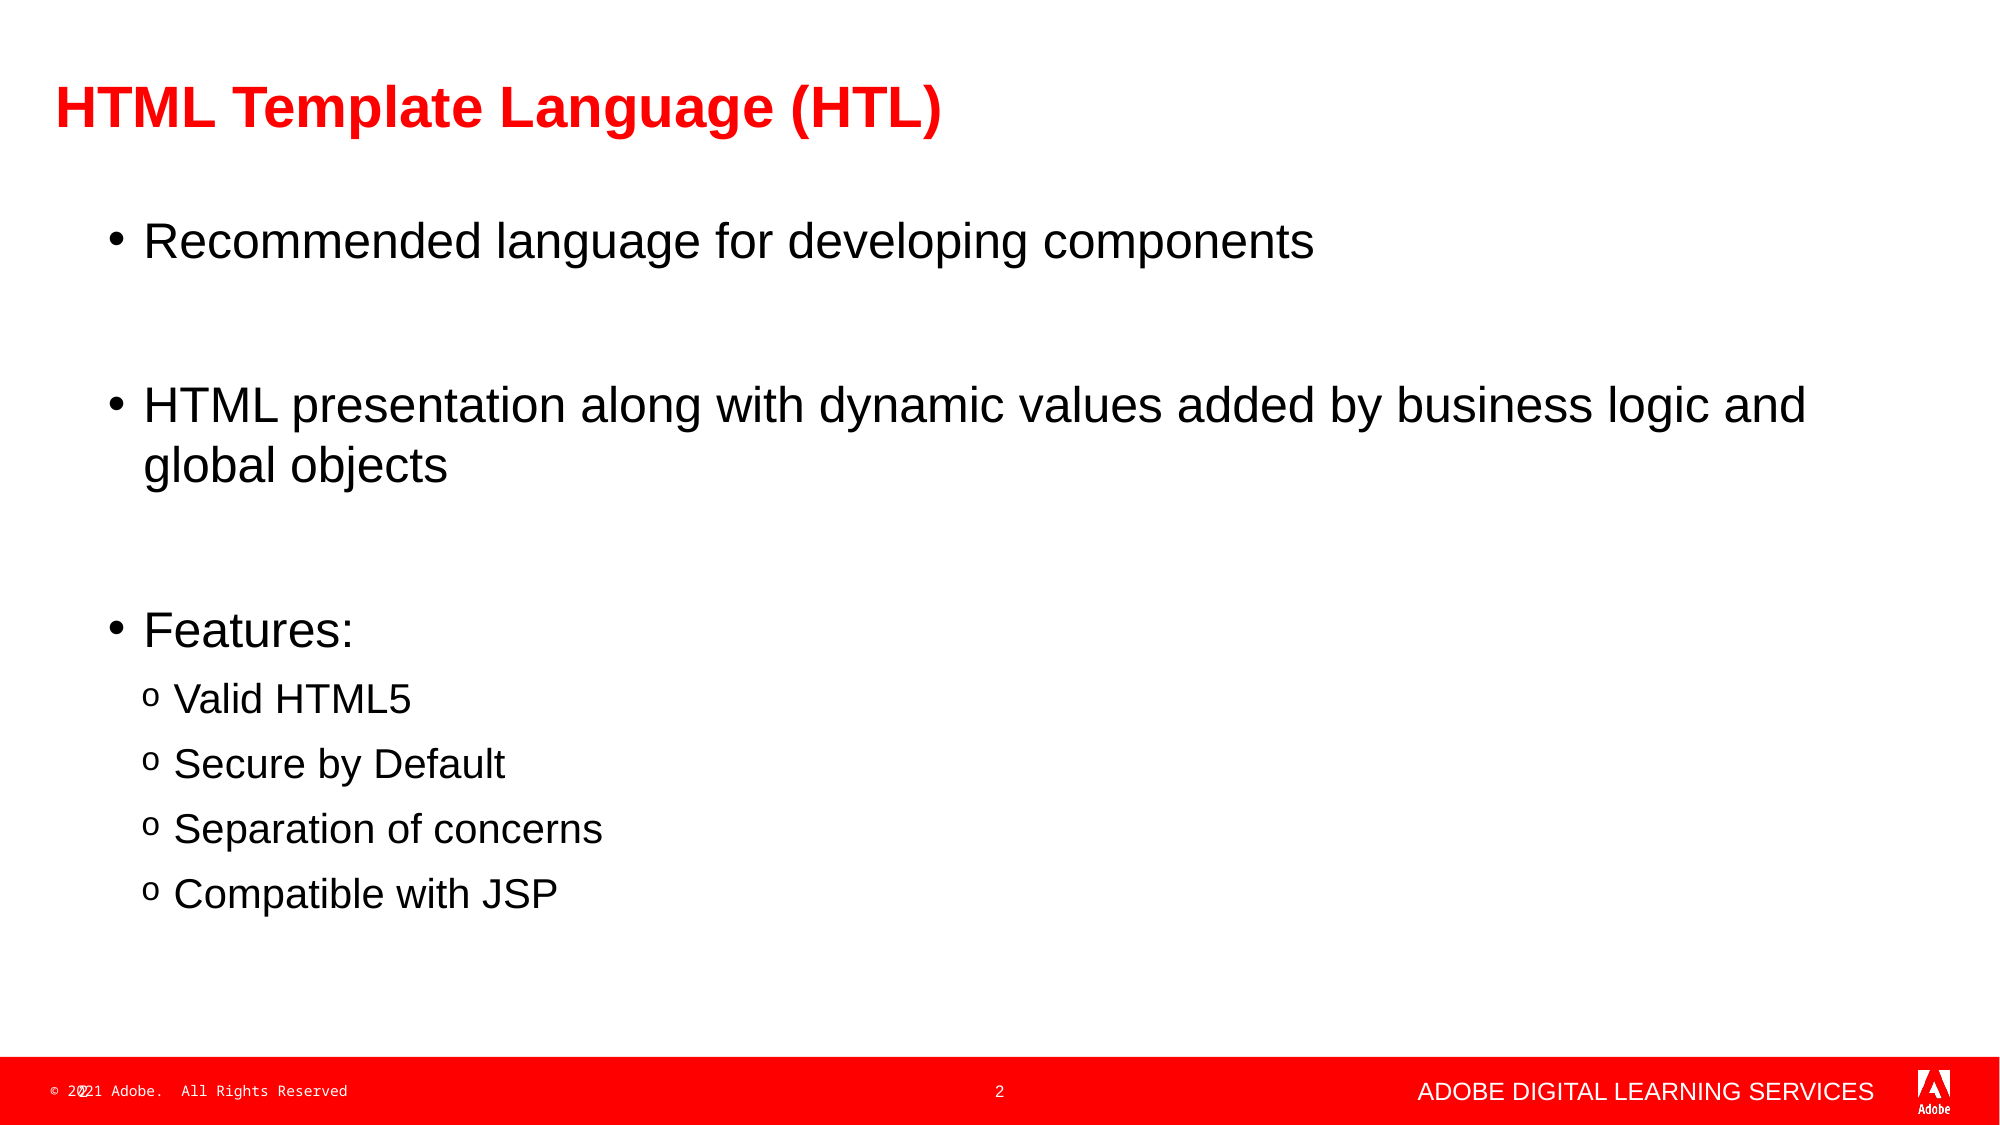

# HTML Template Language (HTL)
Recommended language for developing components

HTML presentation along with dynamic values added by business logic and global objects

Features:
Valid HTML5
Secure by Default
Separation of concerns
Compatible with JSP

2